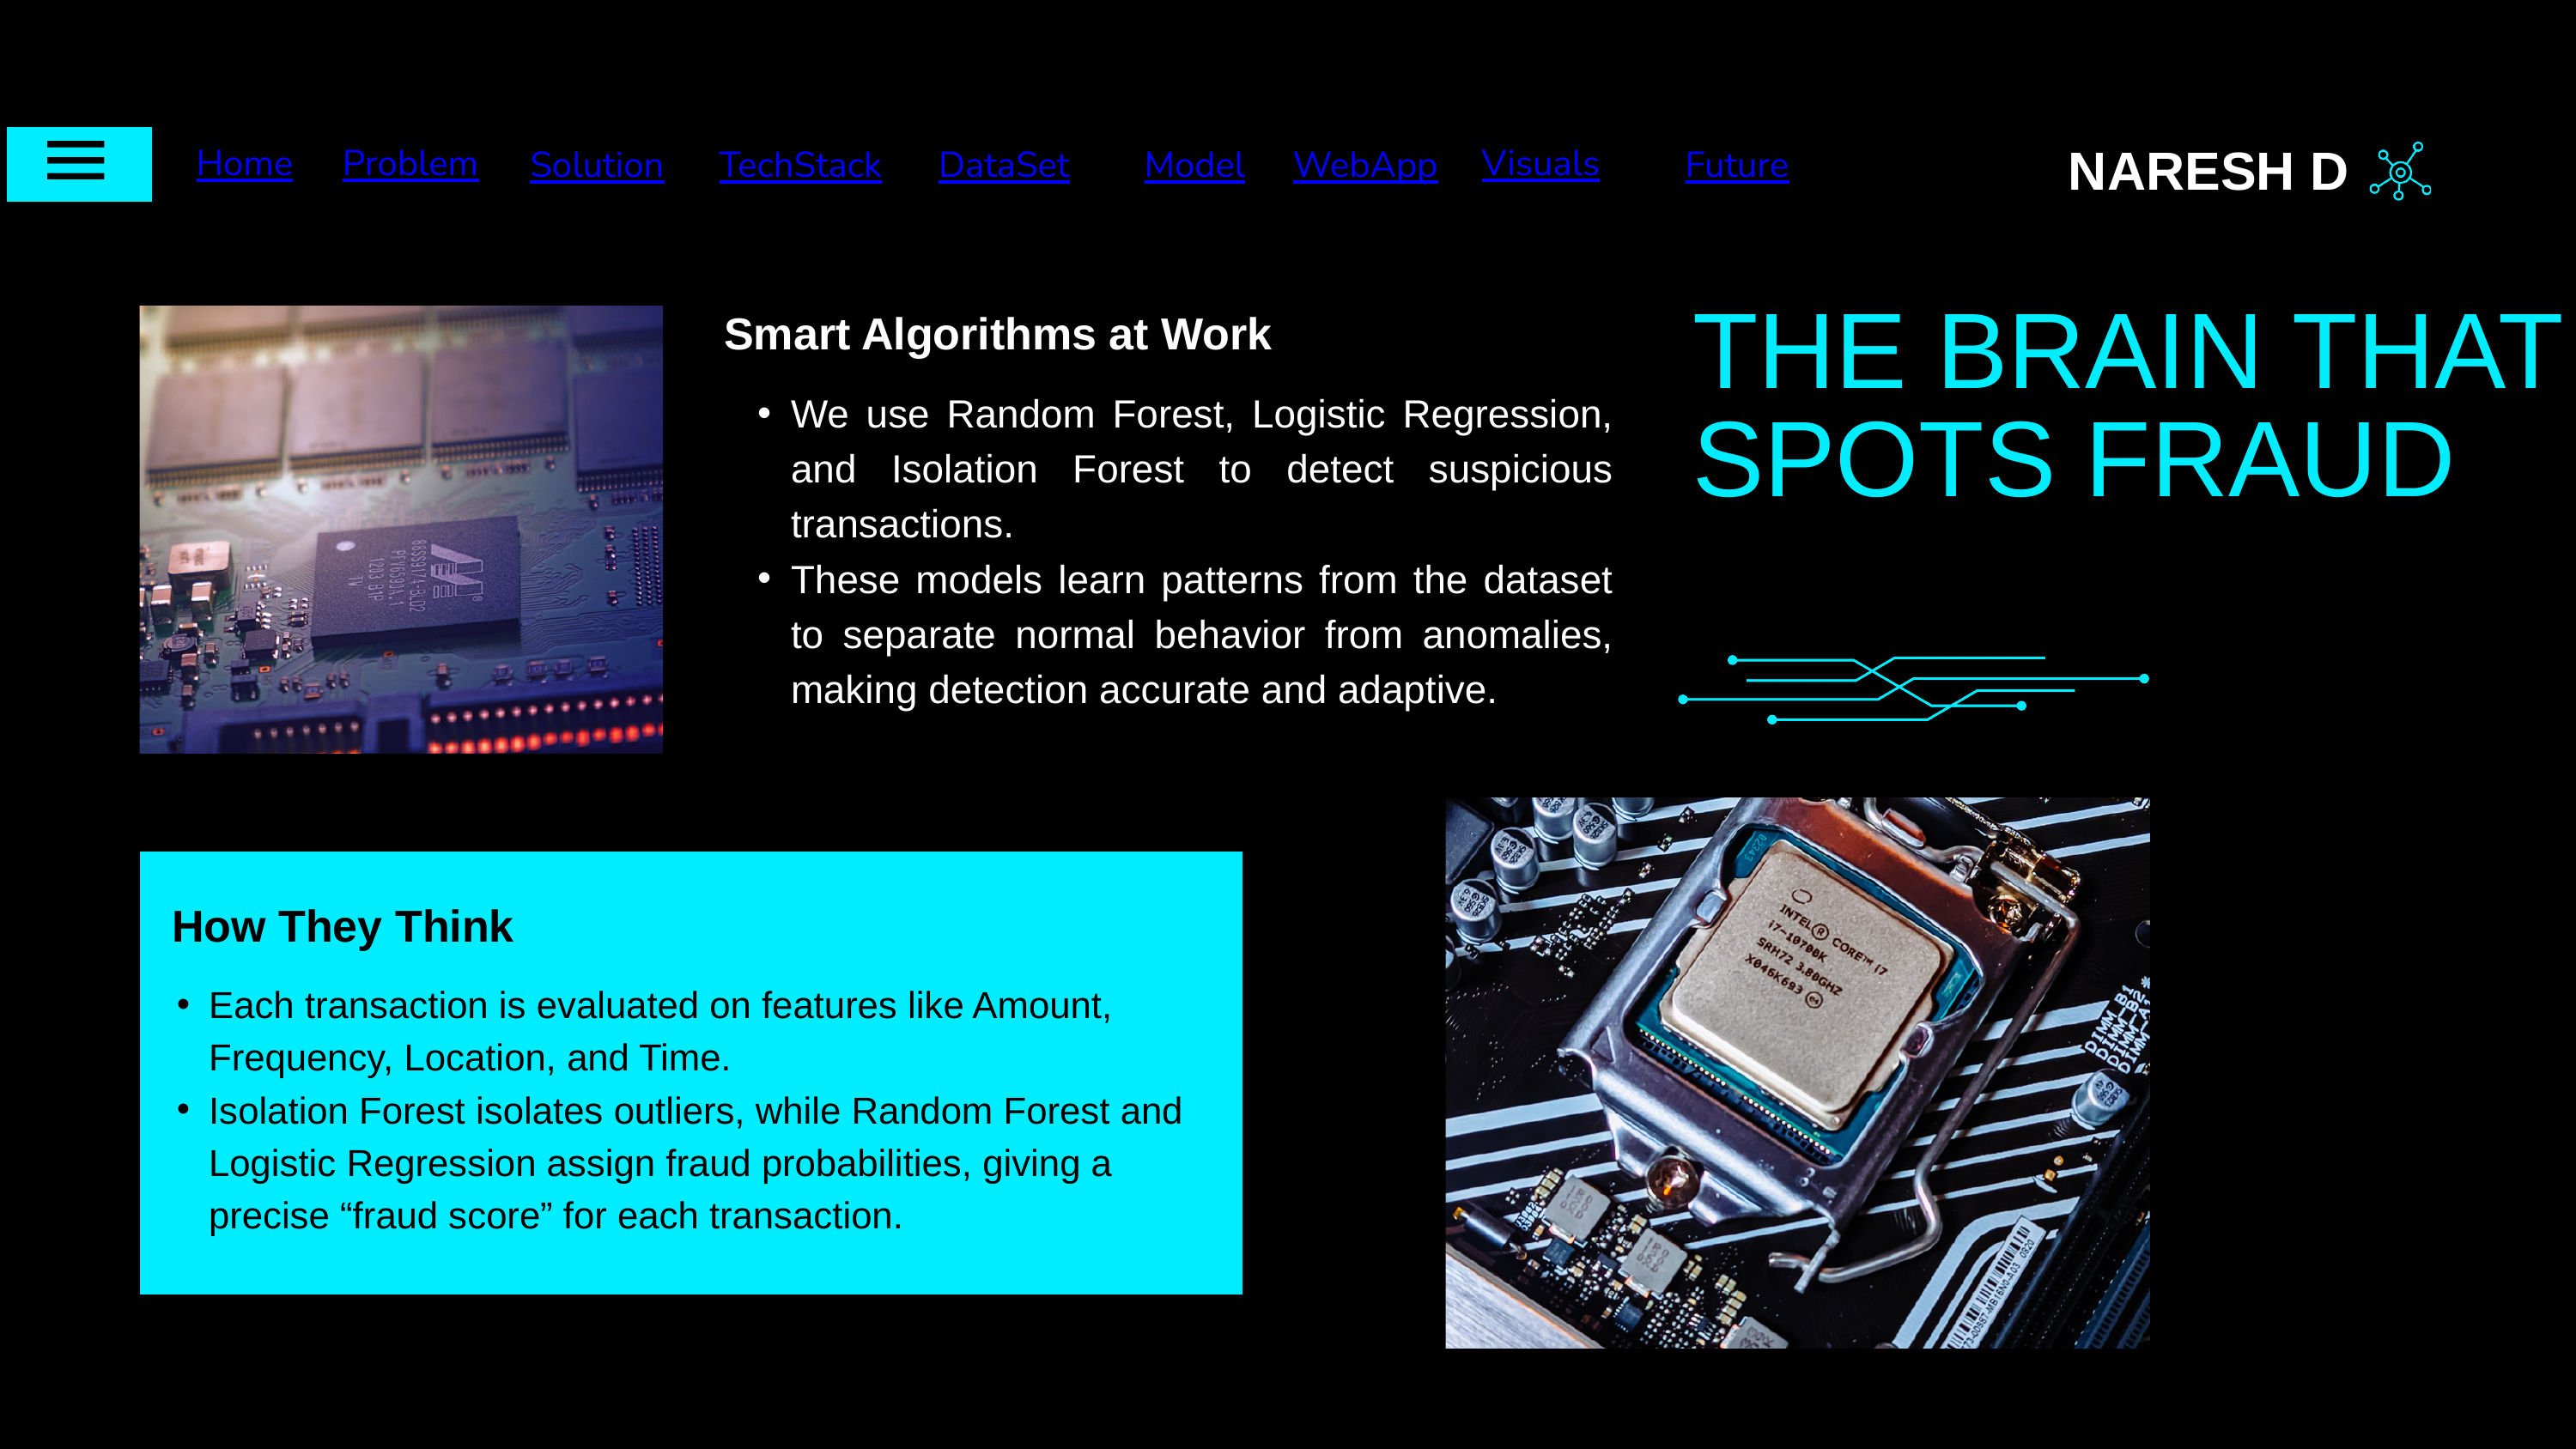

NARESH D
Home
Problem
Visuals
Solution
TechStack
DataSet
Model
WebApp
Future

Smart Algorithms at Work
THE BRAIN THAT SPOTS FRAUD

We use Random Forest, Logistic Regression, and Isolation Forest to detect suspicious transactions.
These models learn patterns from the dataset to separate normal behavior from anomalies, making detection accurate and adaptive.

How They Think
Each transaction is evaluated on features like Amount, Frequency, Location, and Time.
Isolation Forest isolates outliers, while Random Forest and Logistic Regression assign fraud probabilities, giving a precise “fraud score” for each transaction.